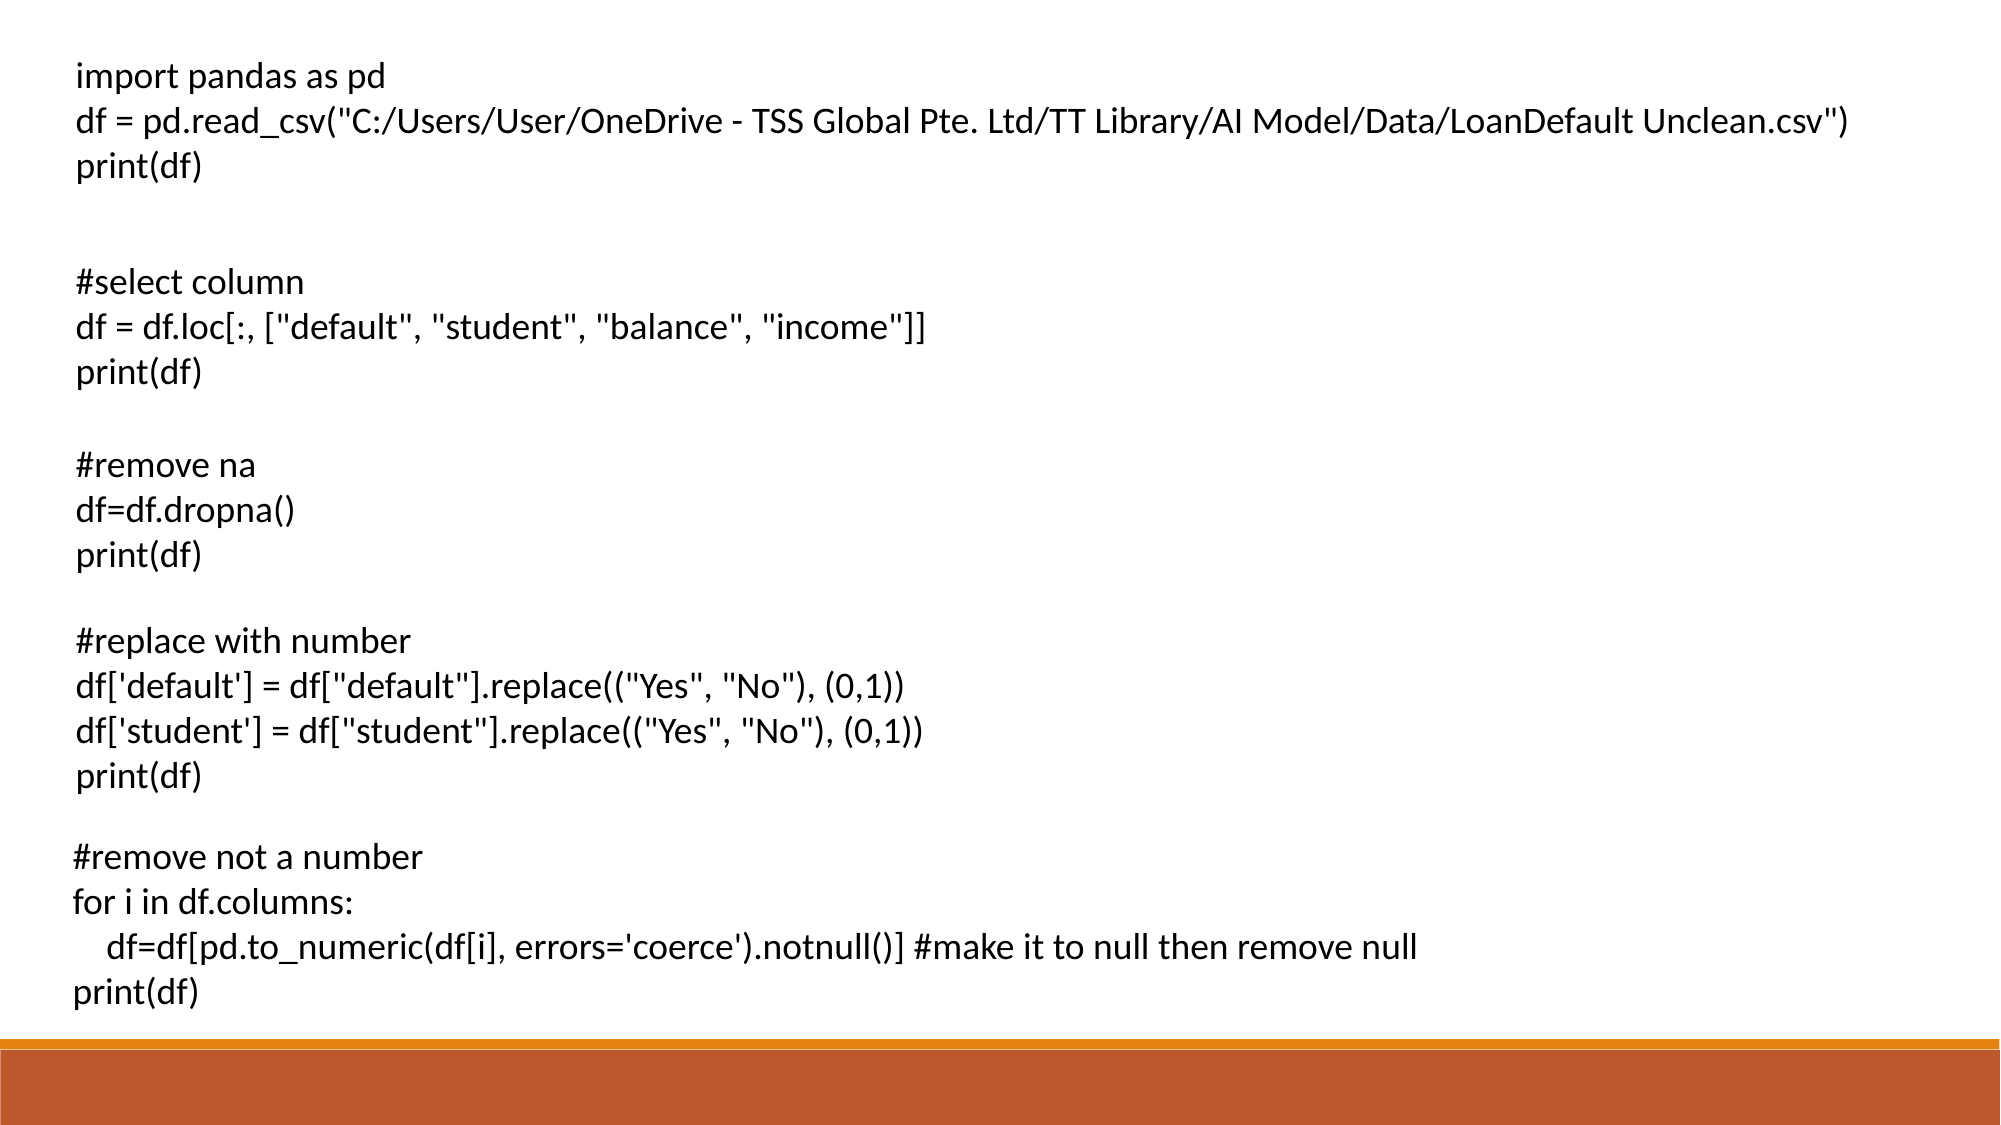

import pandas as pd
df = pd.read_csv("C:/Users/User/OneDrive - TSS Global Pte. Ltd/TT Library/AI Model/Data/LoanDefault Unclean.csv")
print(df)
#select column
df = df.loc[:, ["default", "student", "balance", "income"]]
print(df)
#remove na
df=df.dropna()
print(df)
#replace with number
df['default'] = df["default"].replace(("Yes", "No"), (0,1))
df['student'] = df["student"].replace(("Yes", "No"), (0,1))
print(df)
#remove not a number
for i in df.columns:
    df=df[pd.to_numeric(df[i], errors='coerce').notnull()] #make it to null then remove null
print(df)